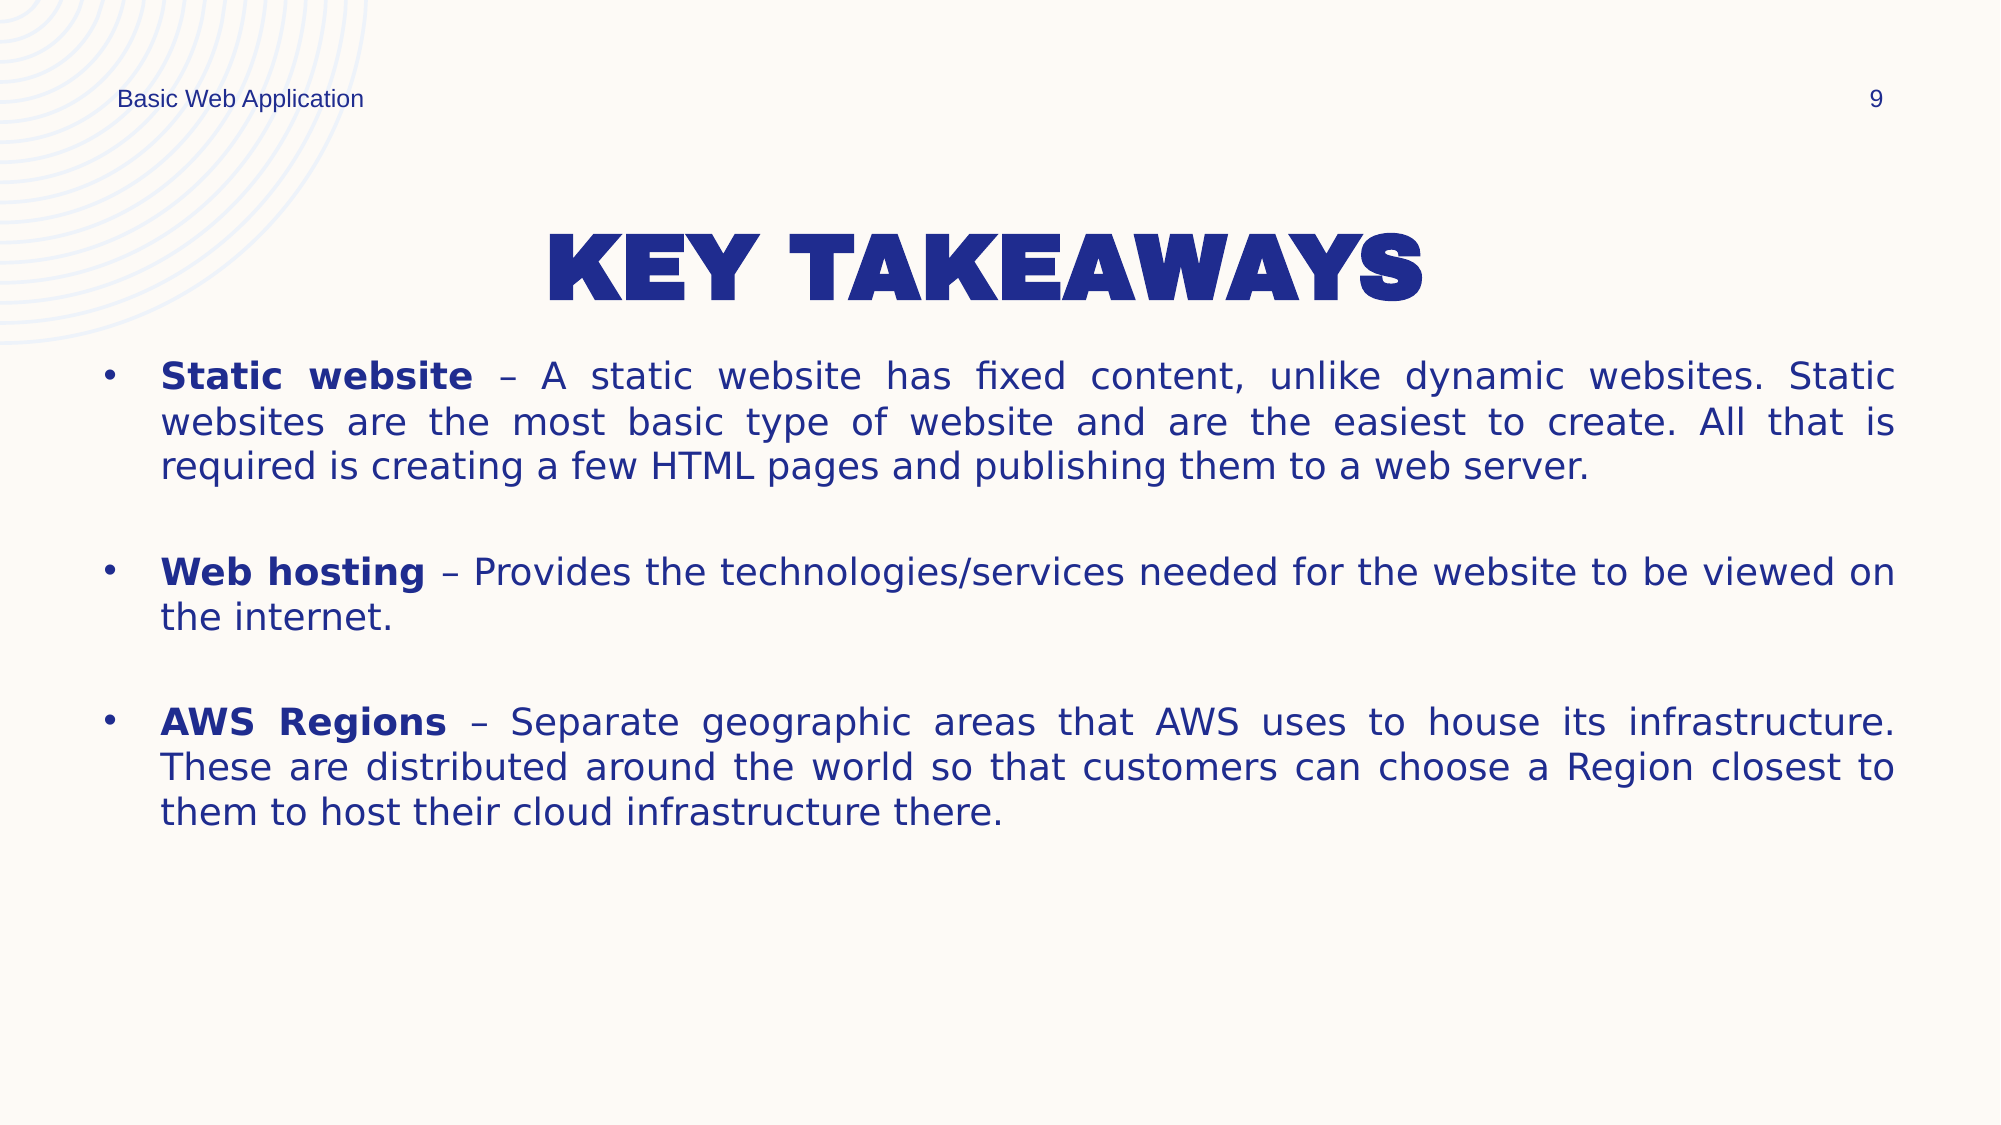

Basic Web Application
9
# Key takeaways
Static website – A static website has fixed content, unlike dynamic websites. Static websites are the most basic type of website and are the easiest to create. All that is required is creating a few HTML pages and publishing them to a web server.

Web hosting – Provides the technologies/services needed for the website to be viewed on the internet.

AWS Regions – Separate geographic areas that AWS uses to house its infrastructure. These are distributed around the world so that customers can choose a Region closest to them to host their cloud infrastructure there.